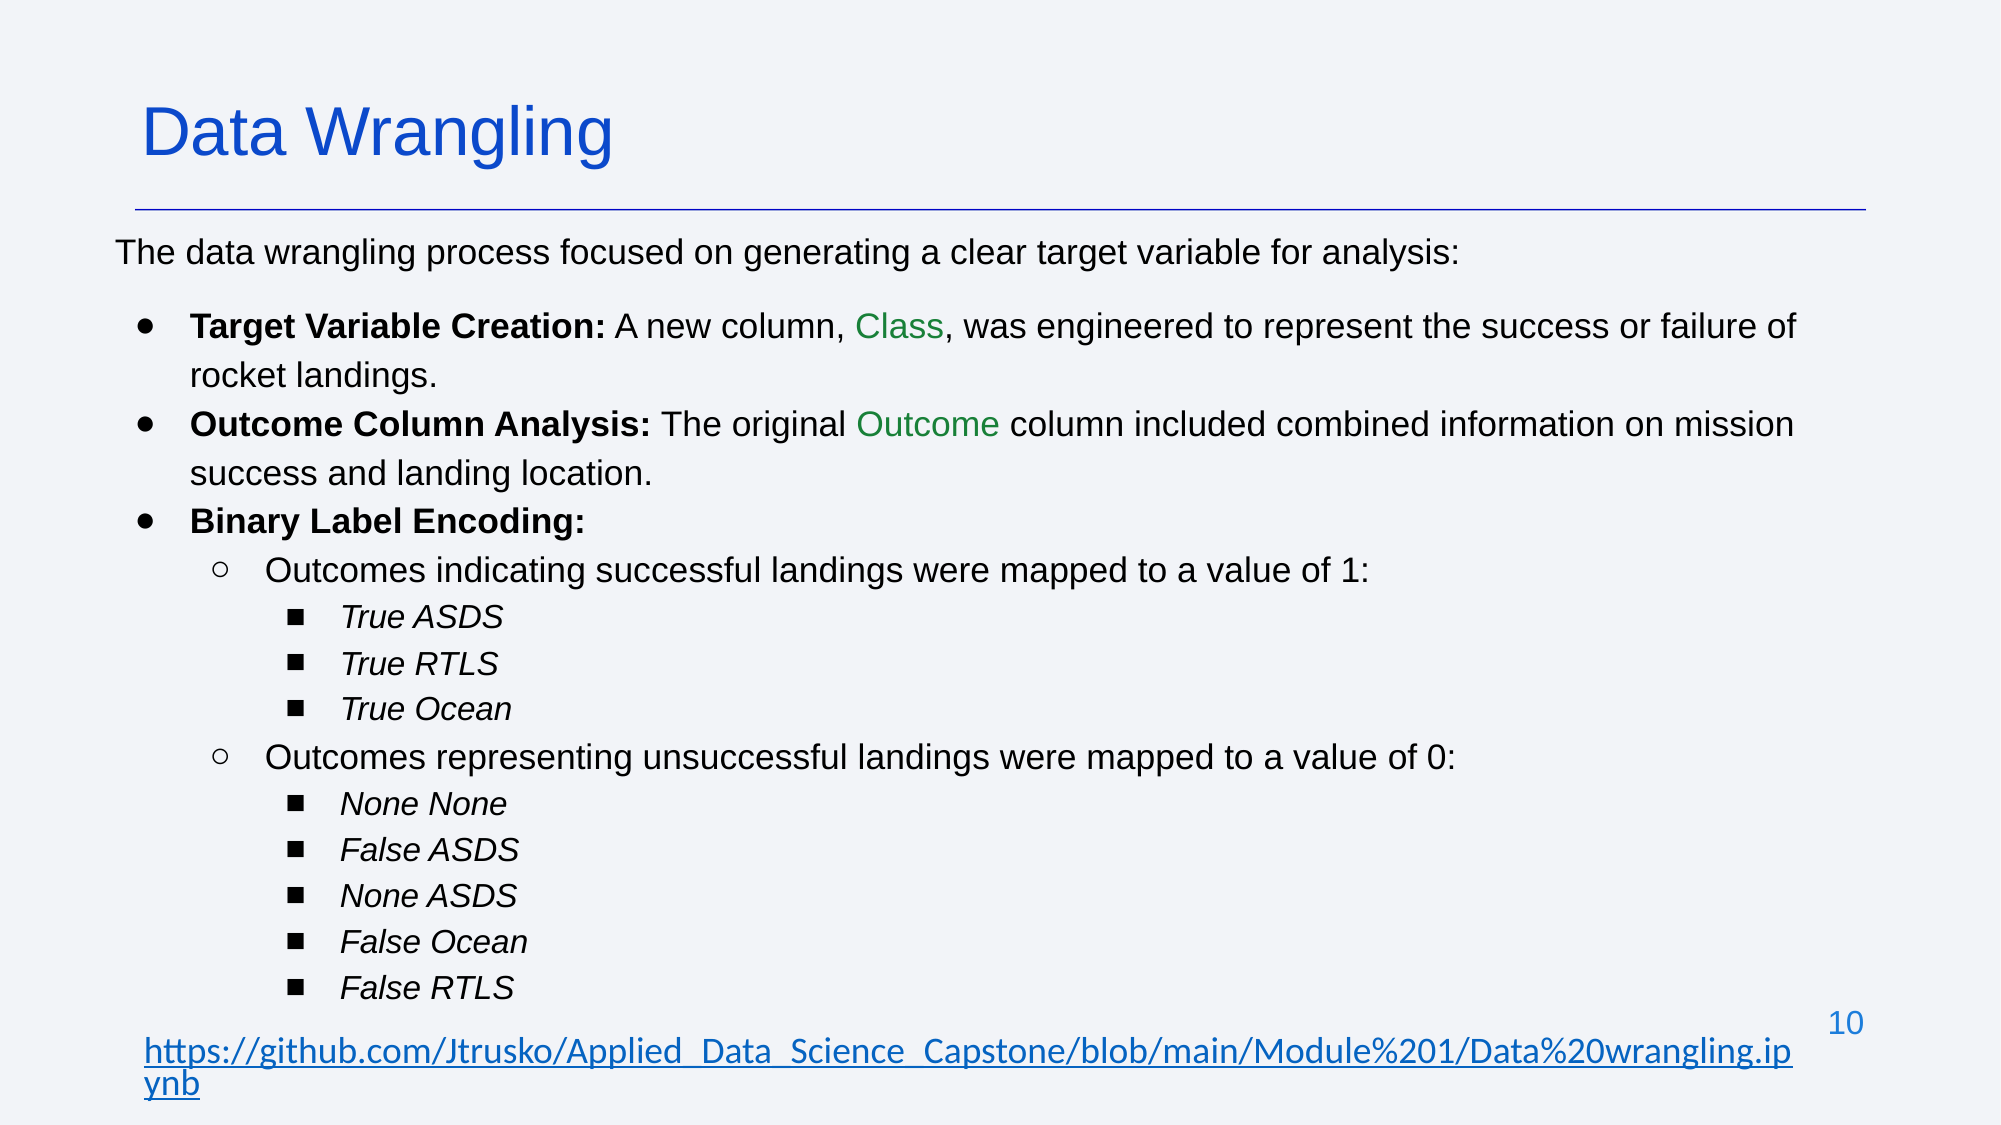

Data Wrangling
The data wrangling process focused on generating a clear target variable for analysis:
Target Variable Creation: A new column, Class, was engineered to represent the success or failure of rocket landings.
Outcome Column Analysis: The original Outcome column included combined information on mission success and landing location.
Binary Label Encoding:
Outcomes indicating successful landings were mapped to a value of 1:
True ASDS
True RTLS
True Ocean
Outcomes representing unsuccessful landings were mapped to a value of 0:
None None
False ASDS
None ASDS
False Ocean
False RTLS
https://github.com/Jtrusko/Applied_Data_Science_Capstone/blob/main/Module%201/Data%20wrangling.ipynb
10